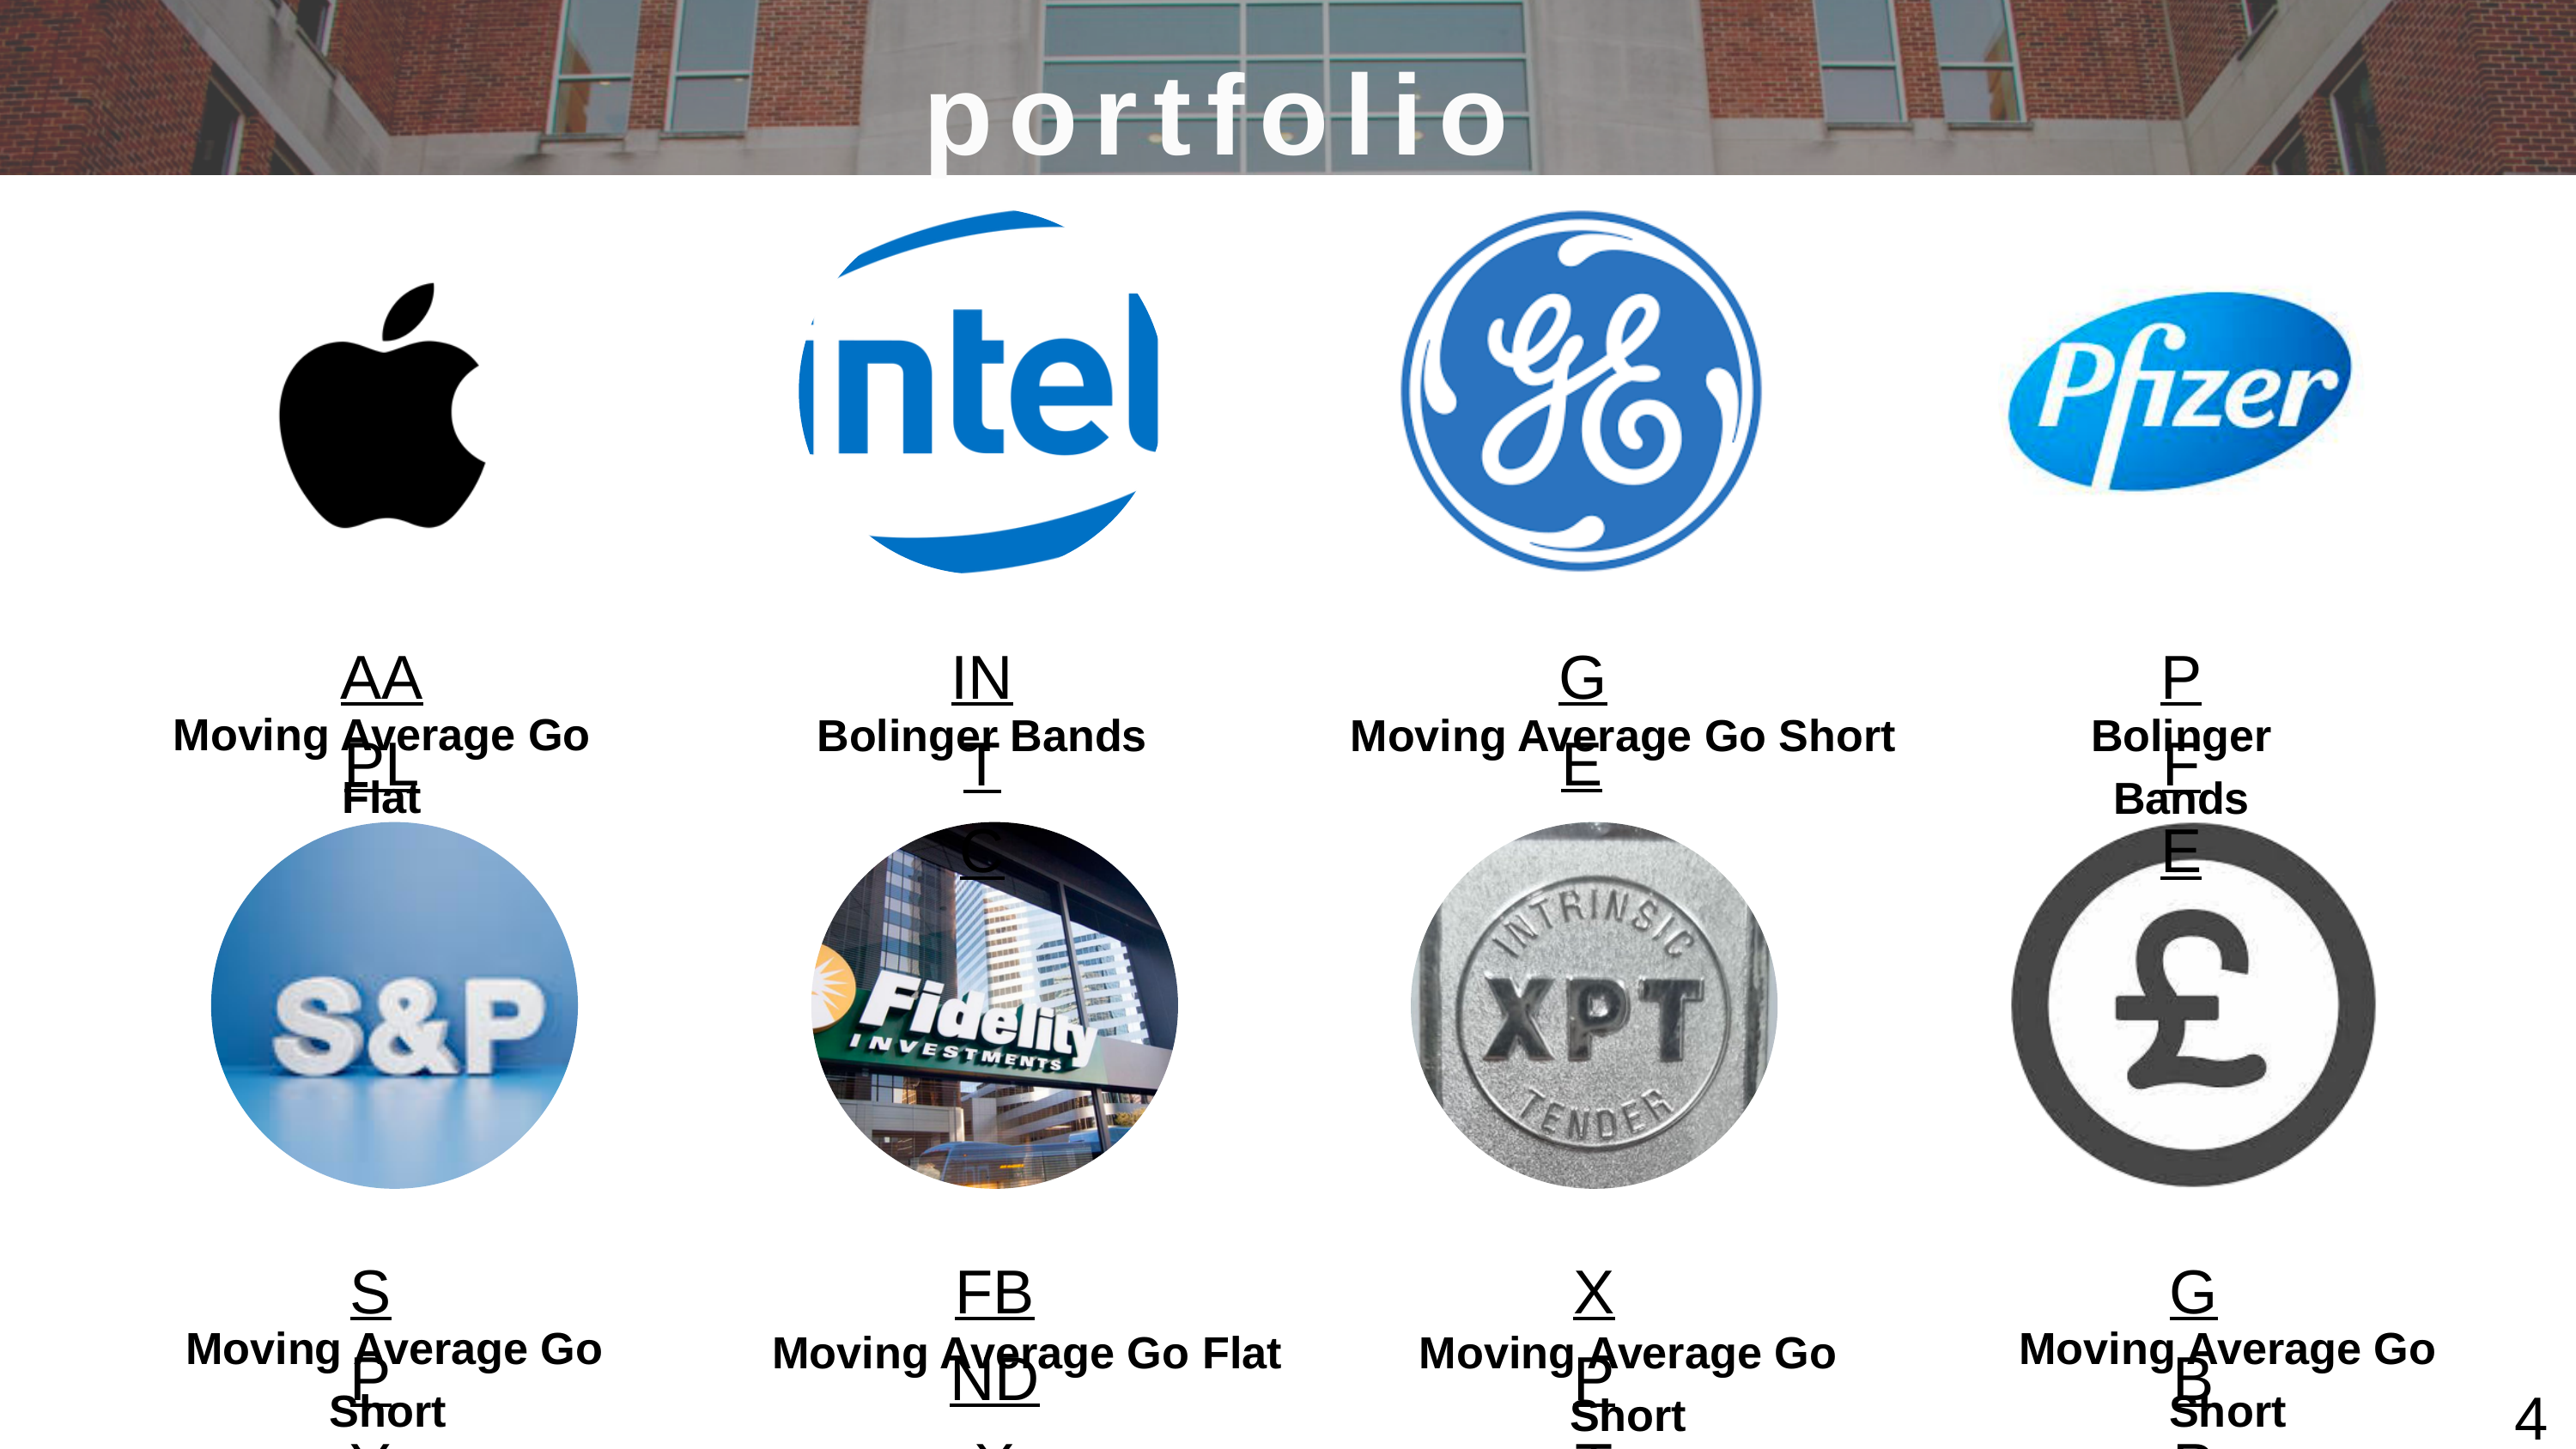

portfolio

AAPL
INTC
GE
PFE
Moving Average Go Flat
Bolinger Bands
Moving Average Go Short
Bolinger Bands

SPY
FBNDX
XPT
GBP
Moving Average Go Short
Moving Average Go Short
Moving Average Go Flat
Moving Average Go Short
4